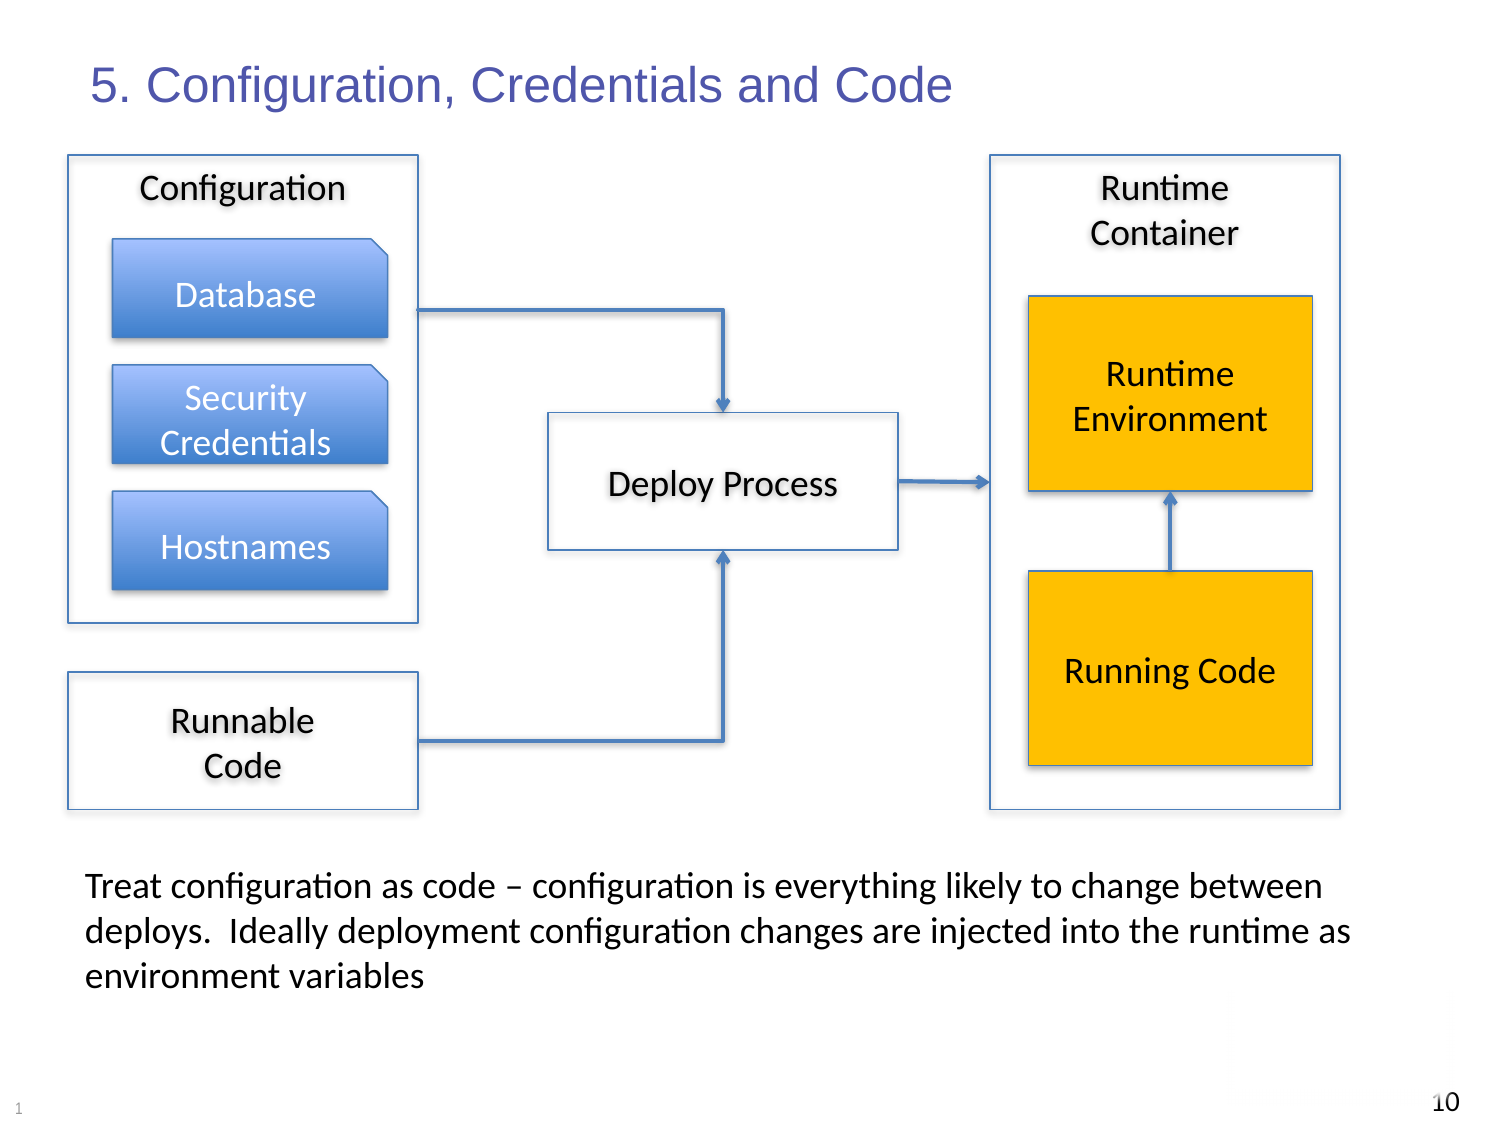

# 5. Configuration, Credentials and Code
Configuration
Runtime
Container
Database
Runtime Environment
Security Credentials
Deploy Process
Hostnames
Running Code
Runnable
Code
Treat configuration as code – configuration is everything likely to change between deploys.  Ideally deployment configuration changes are injected into the runtime as
environment variables

10
1